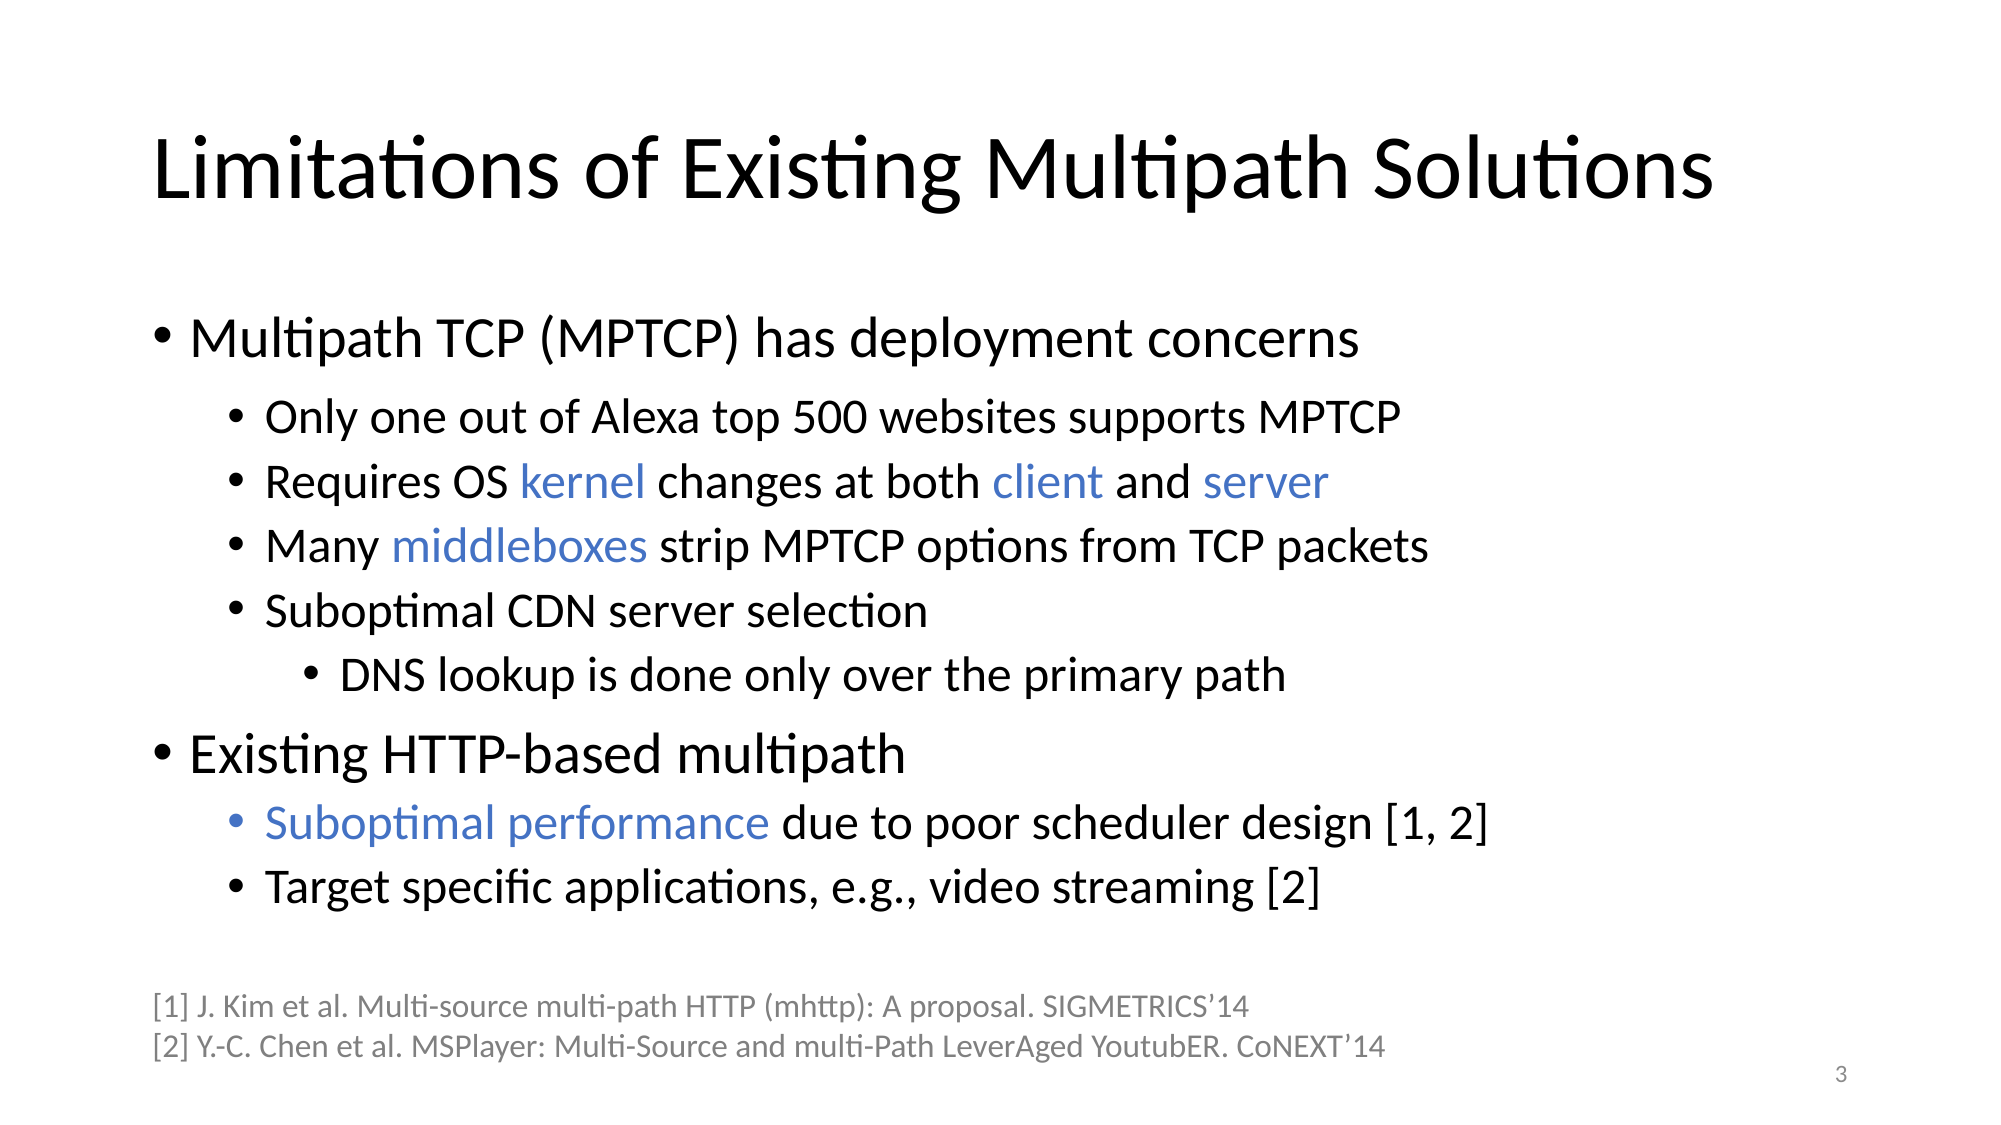

# Limitations of Existing Multipath Solutions
Multipath TCP (MPTCP) has deployment concerns
Only one out of Alexa top 500 websites supports MPTCP
Requires OS kernel changes at both client and server
Many middleboxes strip MPTCP options from TCP packets
Suboptimal CDN server selection
DNS lookup is done only over the primary path
Existing HTTP-based multipath
Suboptimal performance due to poor scheduler design [1, 2]
Target specific applications, e.g., video streaming [2]

[1] J. Kim et al. Multi-source multi-path HTTP (mhttp): A proposal. SIGMETRICS’14
[2] Y.-C. Chen et al. MSPlayer: Multi-Source and multi-Path LeverAged YoutubER. CoNEXT’14
3